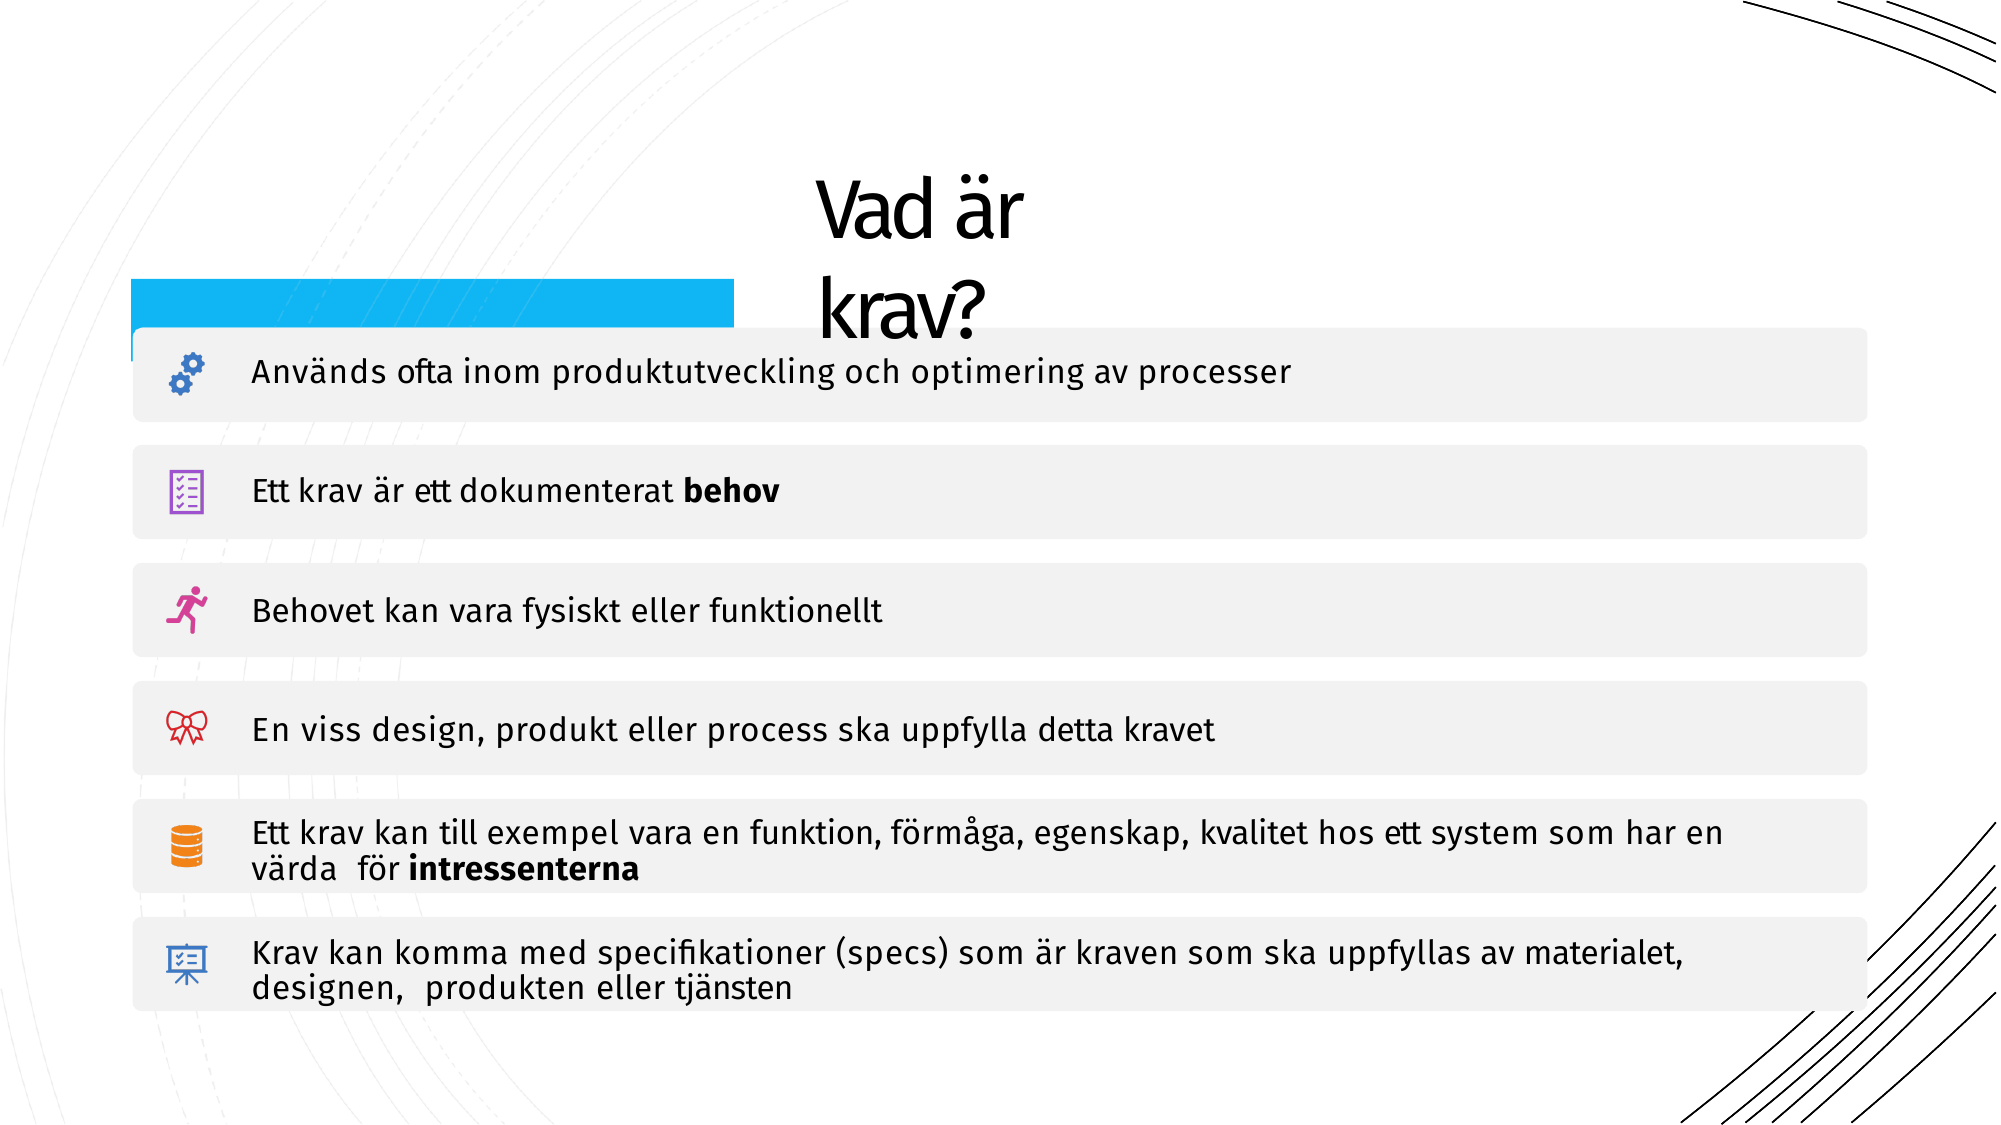

# Vad är krav?

Används ofta inom produktutveckling och optimering av processer

Ett krav är ett dokumenterat behov

Behovet kan vara fysiskt eller funktionellt

En viss design, produkt eller process ska uppfylla detta kravet

Ett krav kan till exempel vara en funktion, förmåga, egenskap, kvalitet hos ett system som har en värda  för intressenterna

Krav kan komma med specifikationer (specs) som är kraven som ska uppfyllas av materialet, designen,  produkten eller tjänsten